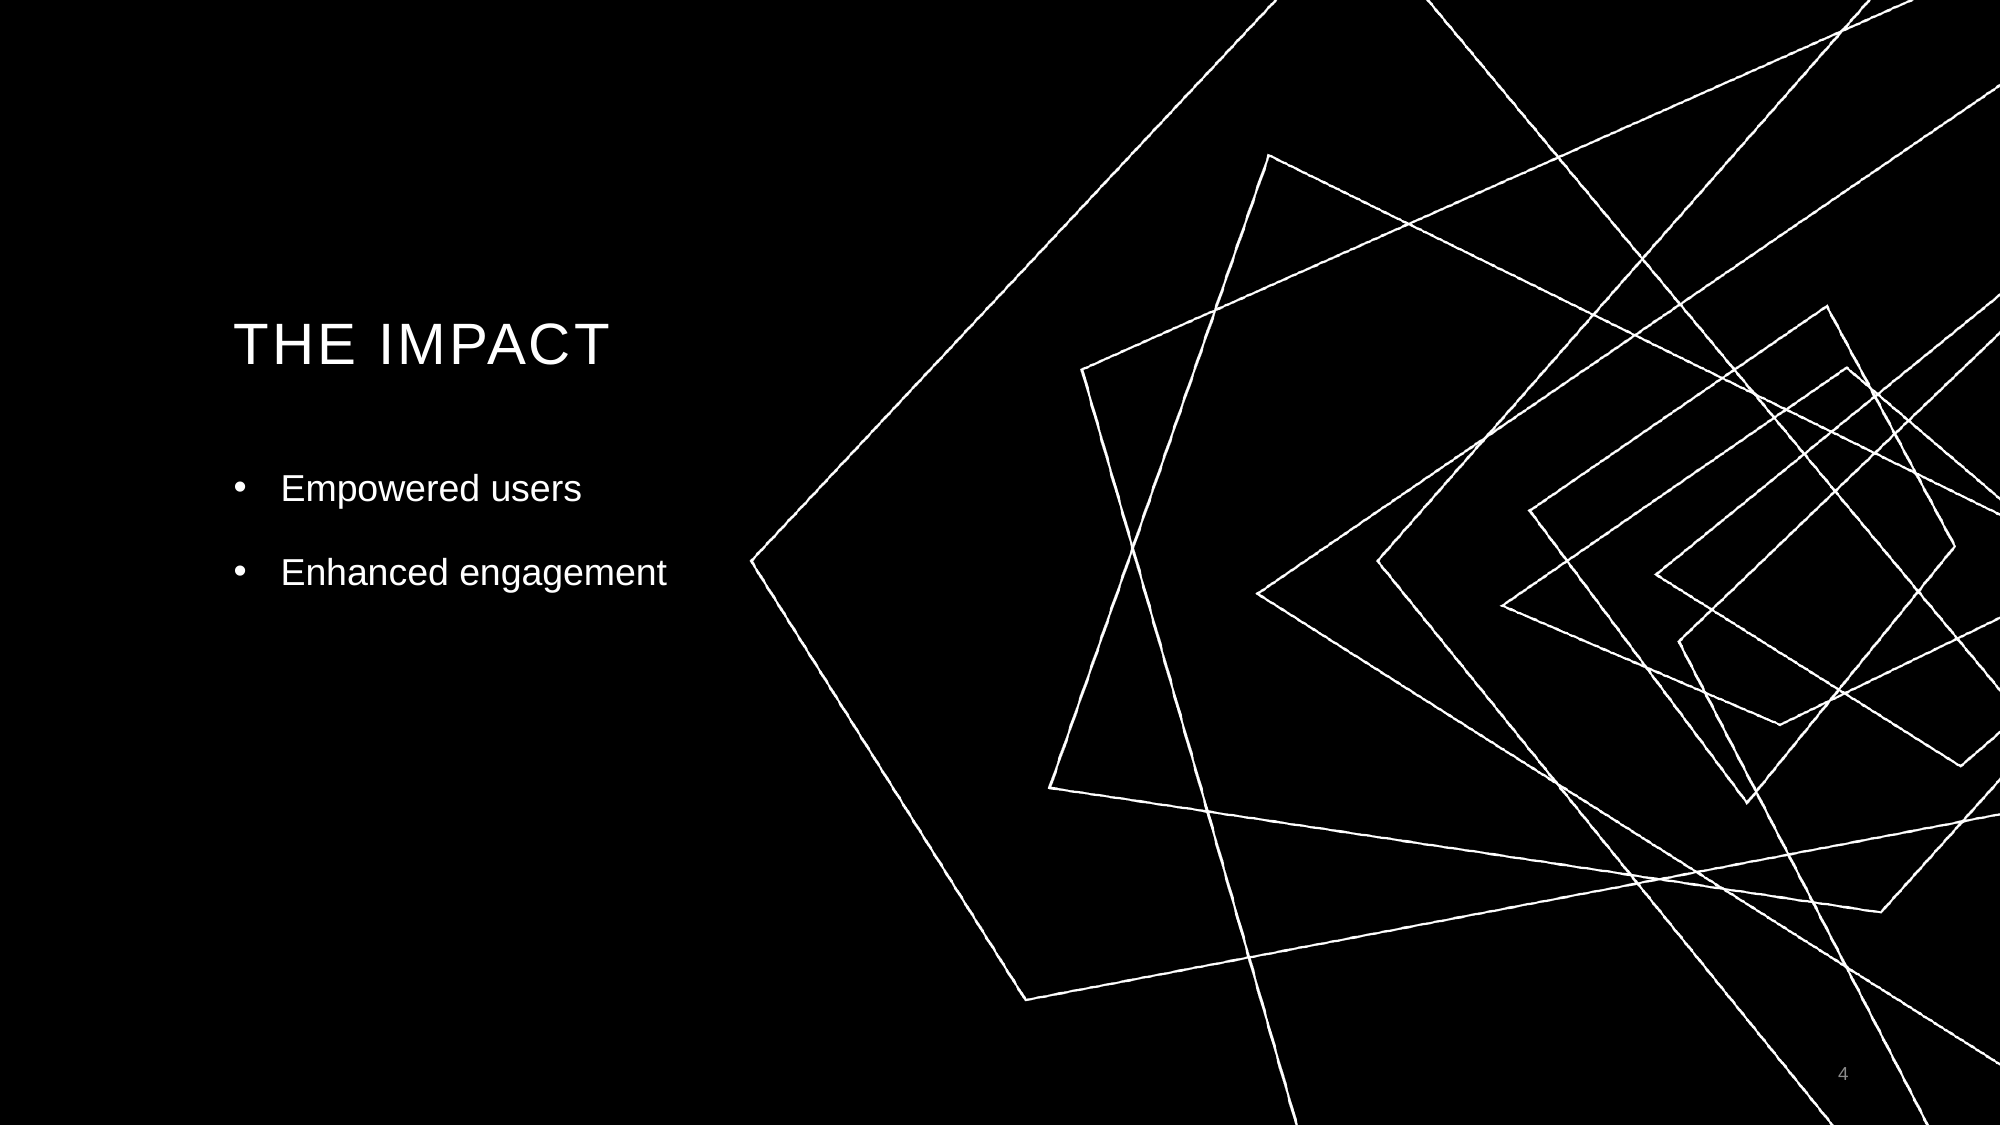

# The impact
Empowered users
Enhanced engagement

4